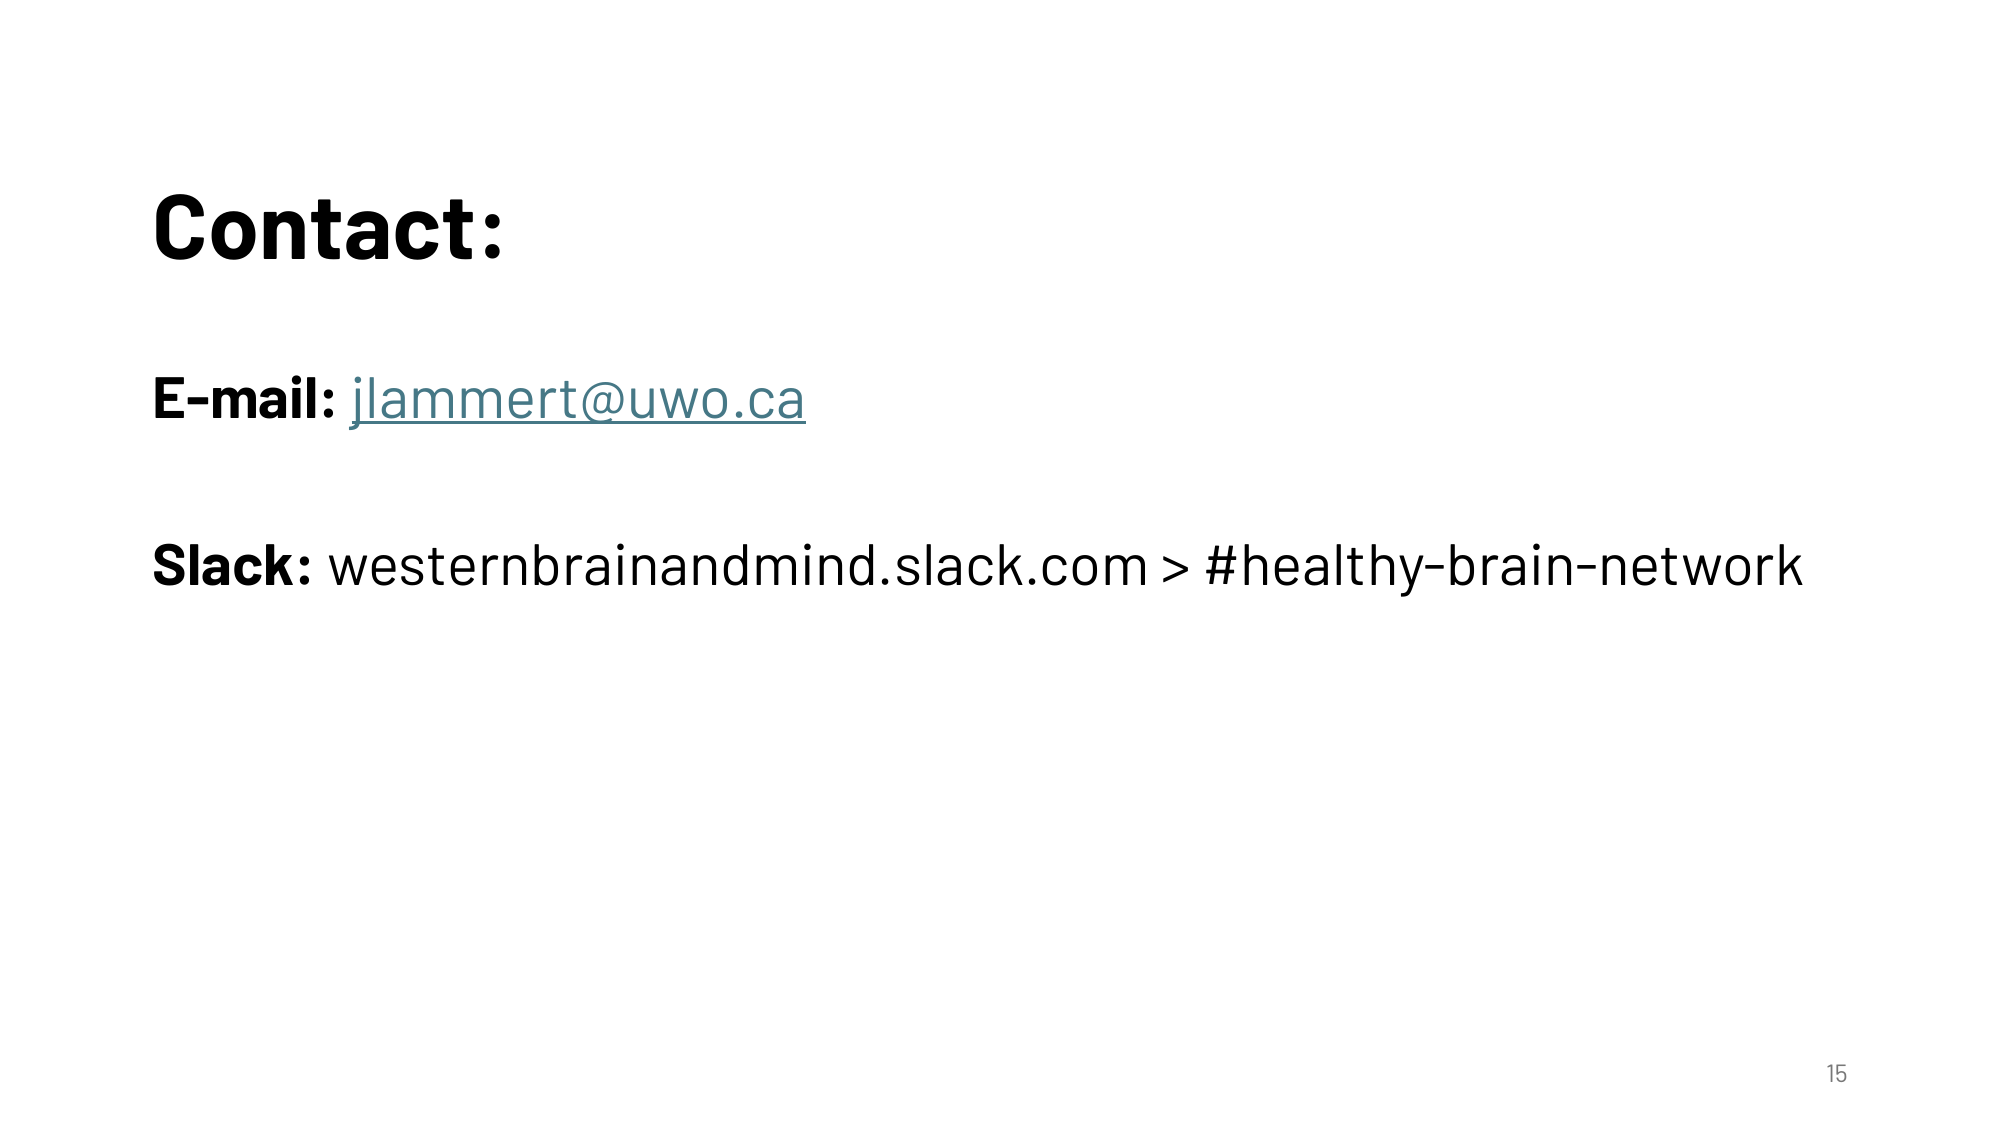

# Contact:
E-mail: jlammert@uwo.ca

Slack: westernbrainandmind.slack.com > #healthy-brain-network
15